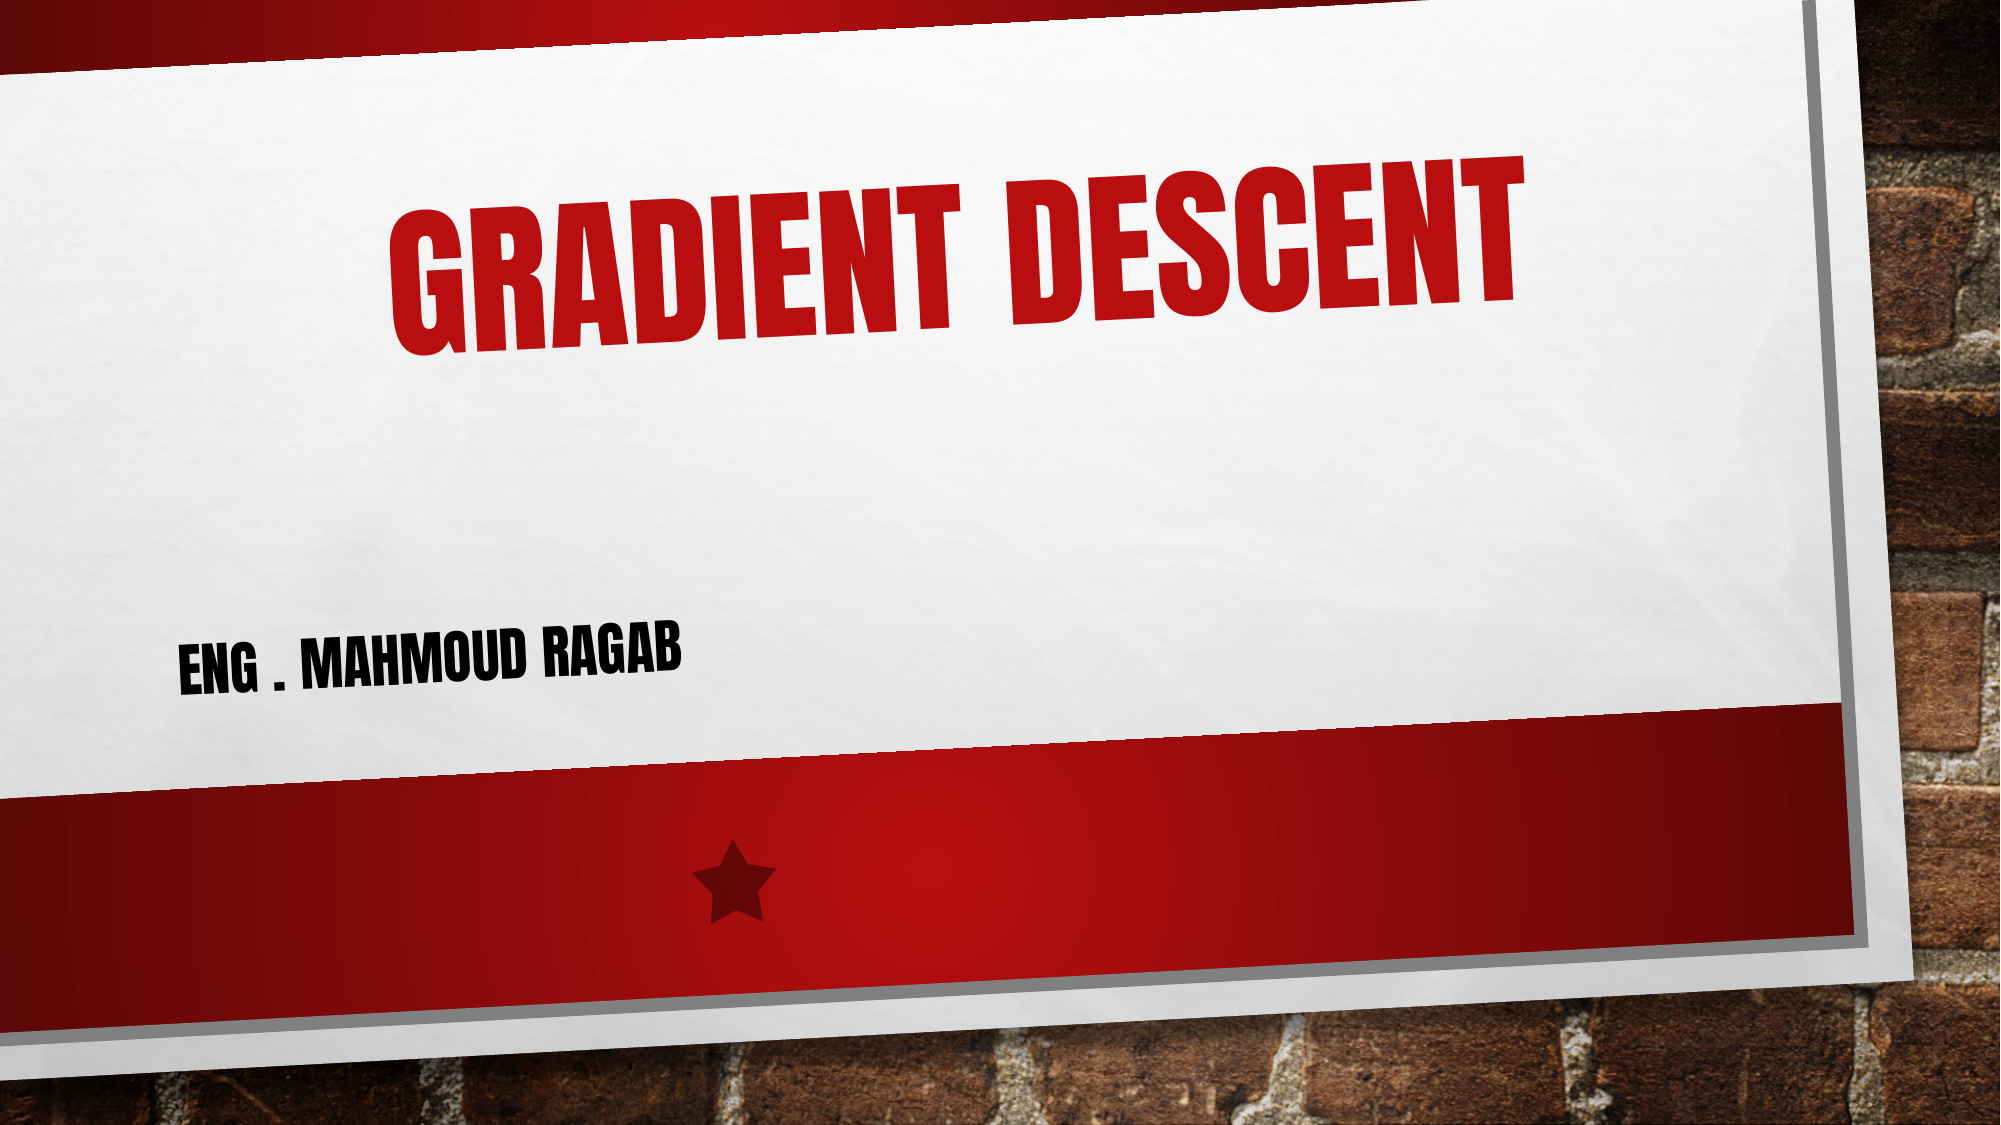

# Gradient Descent
ENG . Mahmoud ragab